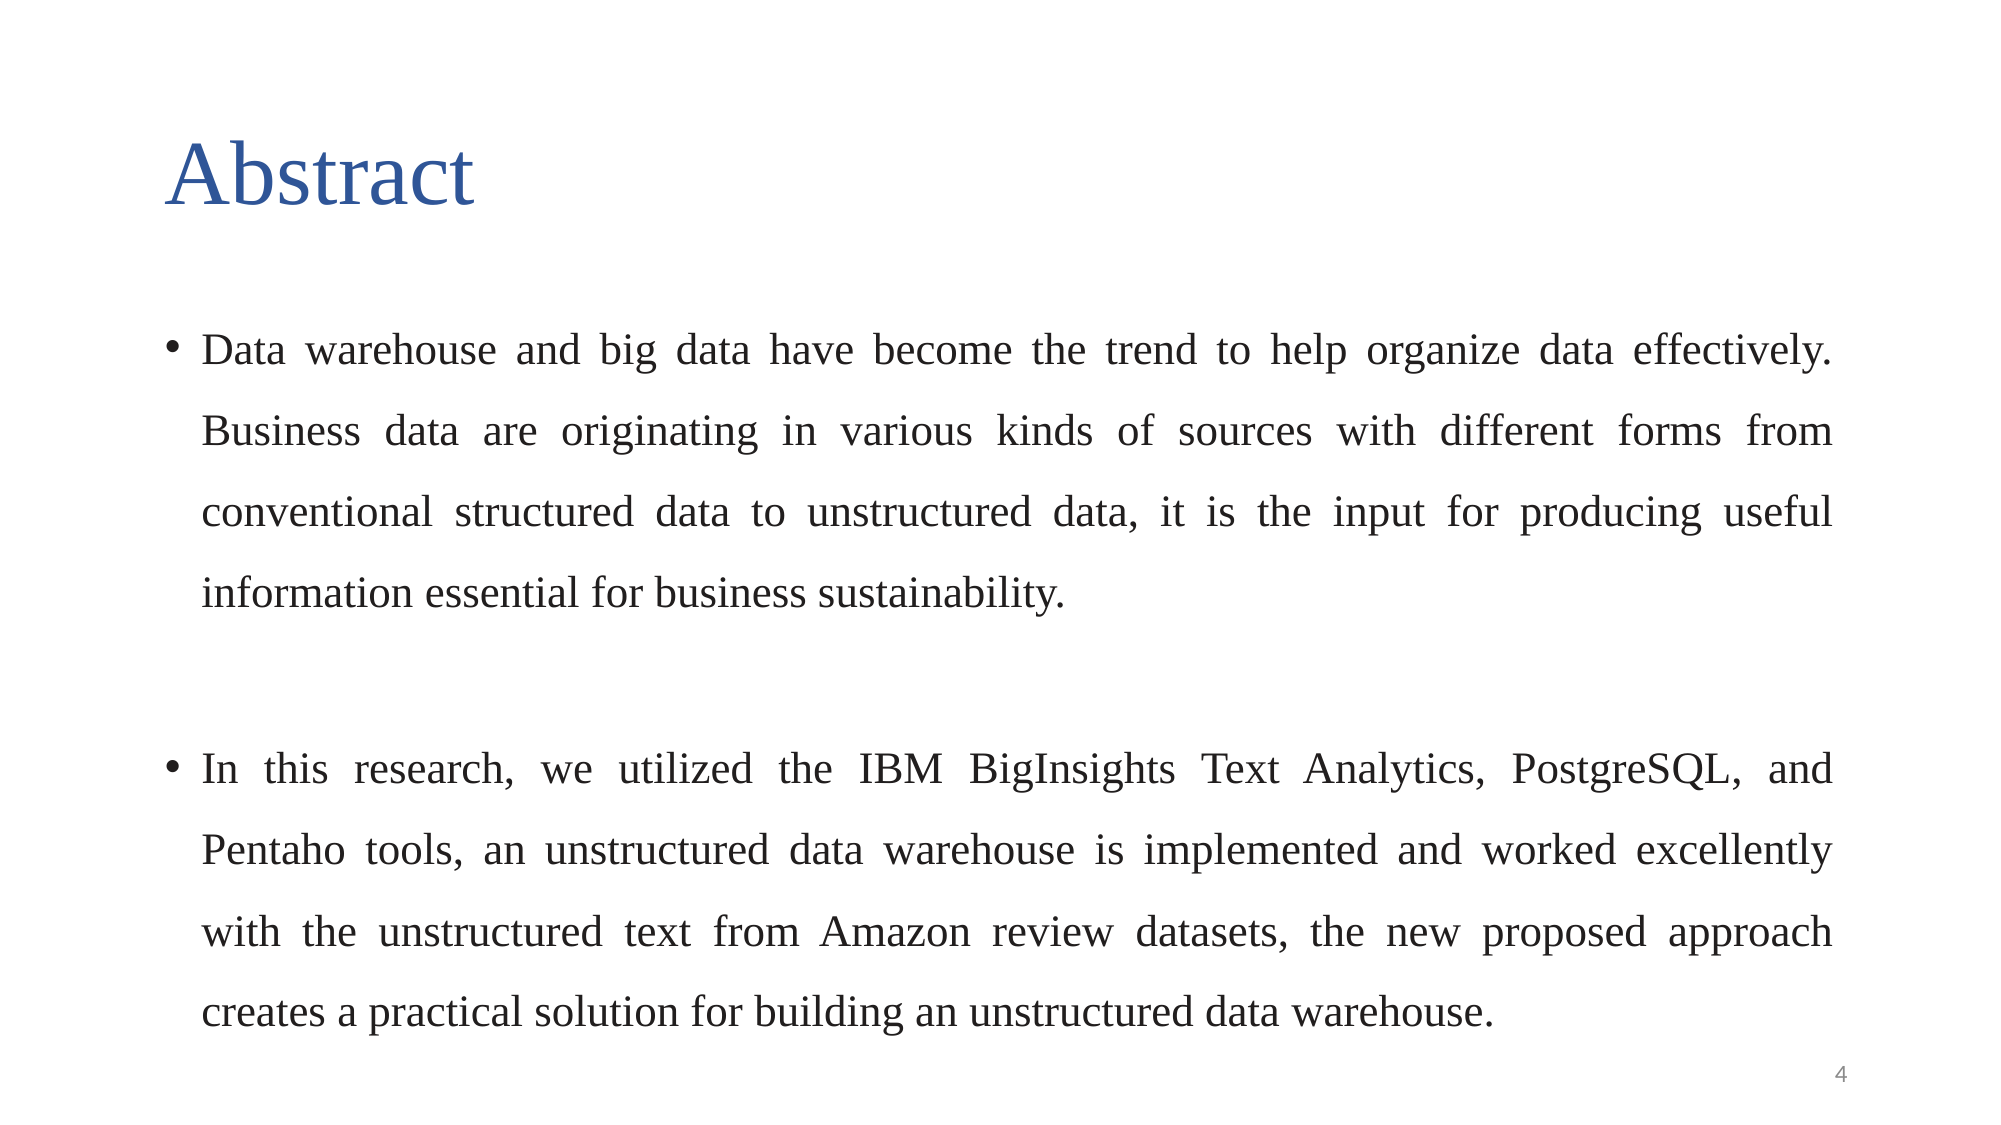

# Abstract
Data warehouse and big data have become the trend to help organize data effectively. Business data are originating in various kinds of sources with different forms from conventional structured data to unstructured data, it is the input for producing useful information essential for business sustainability.

In this research, we utilized the IBM BigInsights Text Analytics, PostgreSQL, and Pentaho tools, an unstructured data warehouse is implemented and worked excellently with the unstructured text from Amazon review datasets, the new proposed approach creates a practical solution for building an unstructured data warehouse.

4